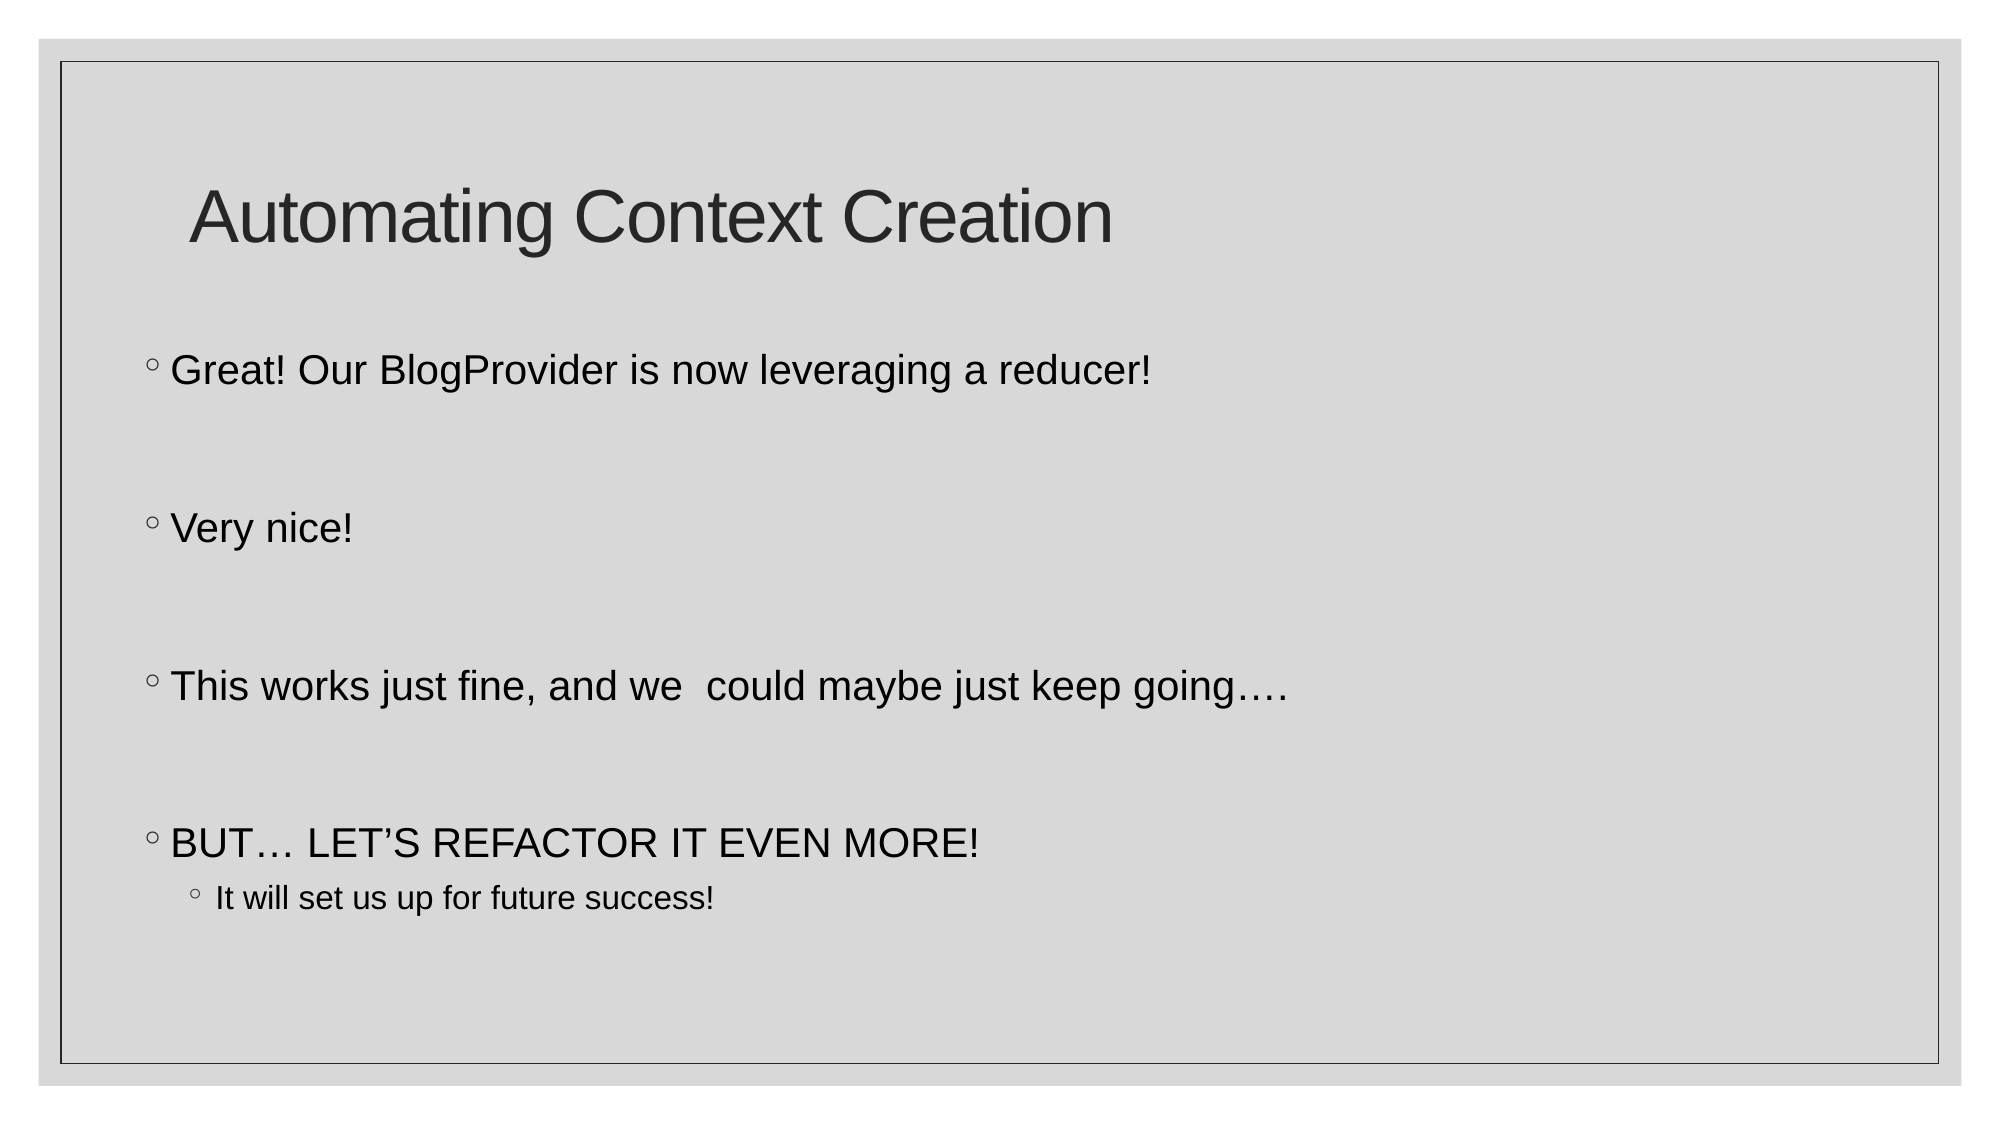

# Automating Context Creation
Great! Our BlogProvider is now leveraging a reducer!

Very nice!

This works just fine, and we  could maybe just keep going….

BUT… LET’S REFACTOR IT EVEN MORE!
It will set us up for future success!